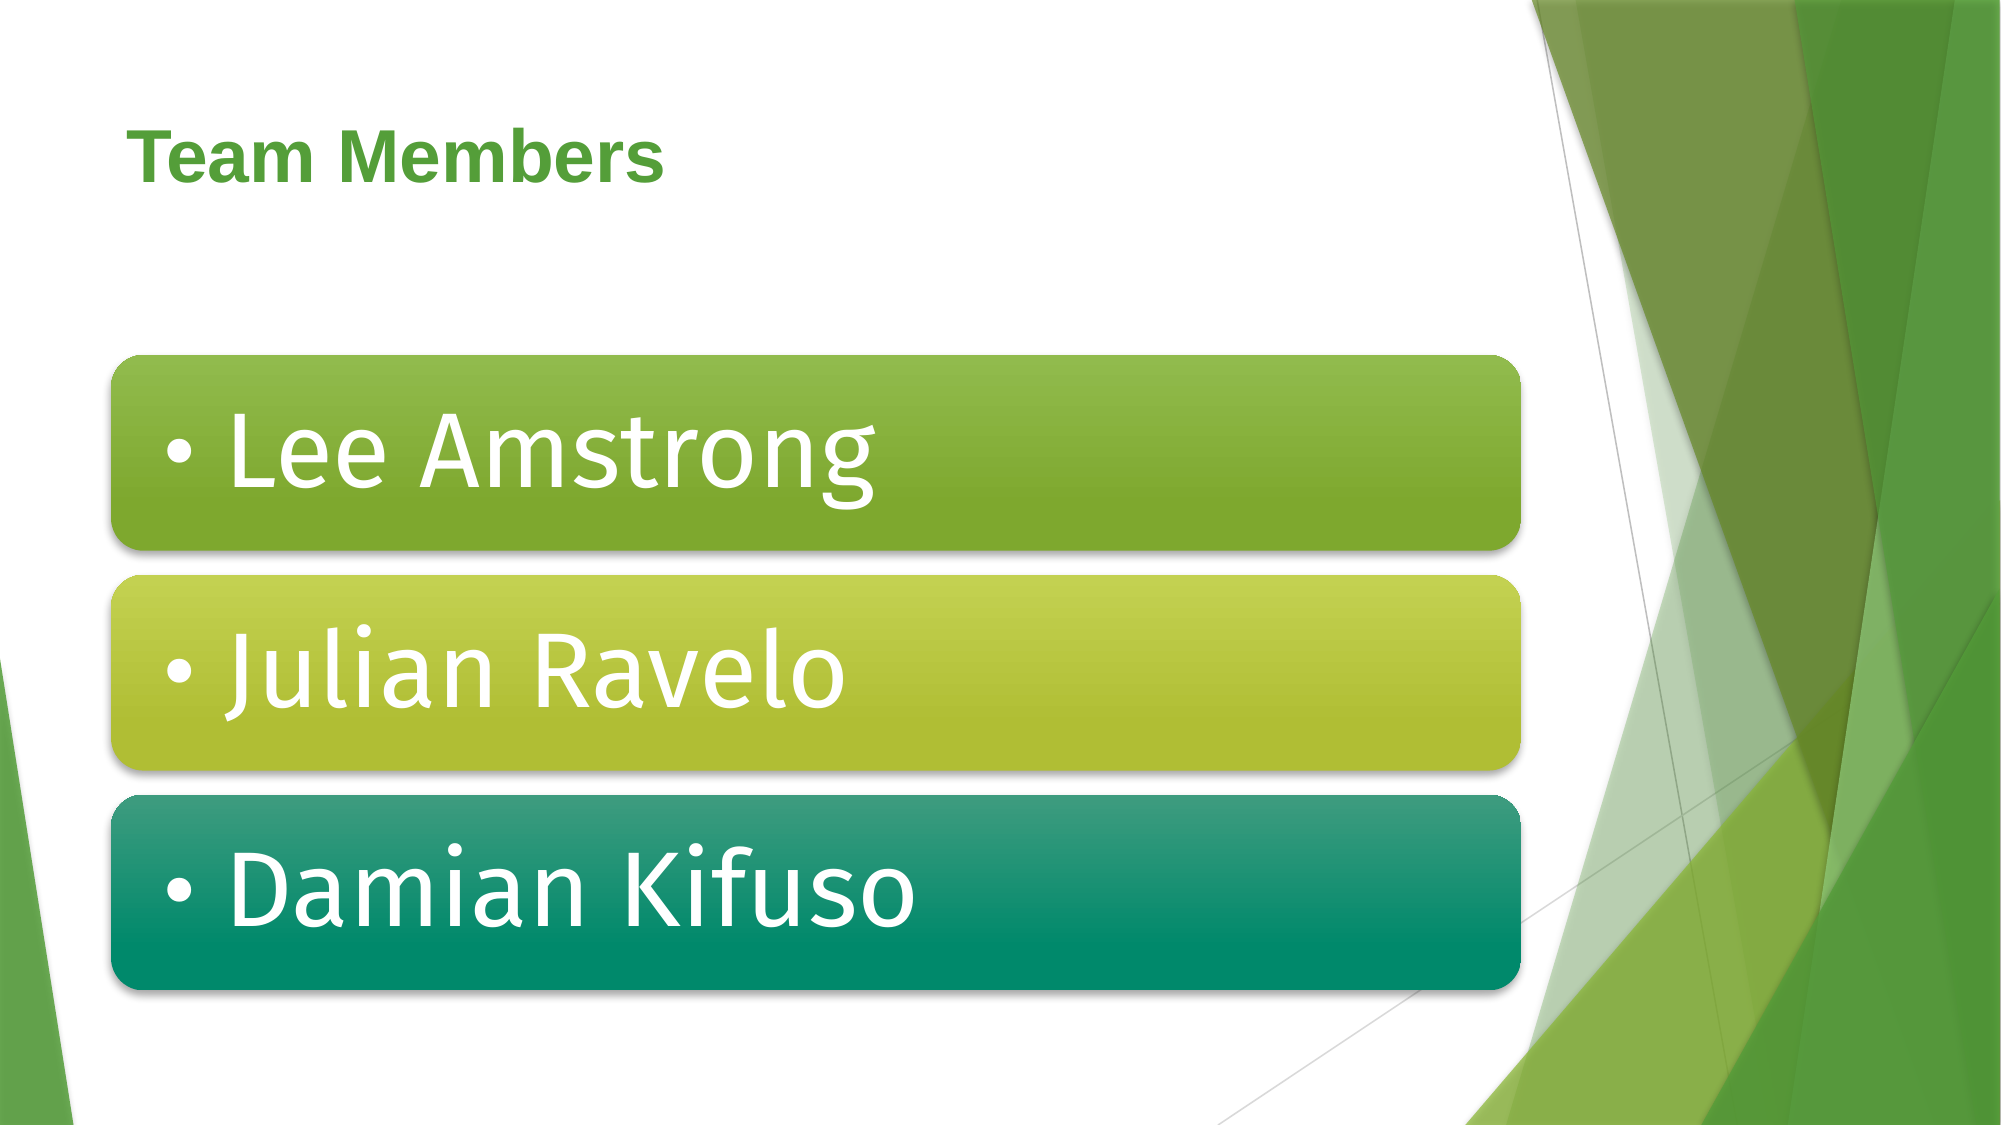

# Team Members
• Lee Amstrong
• Julian Ravelo
• Damian Kifuso